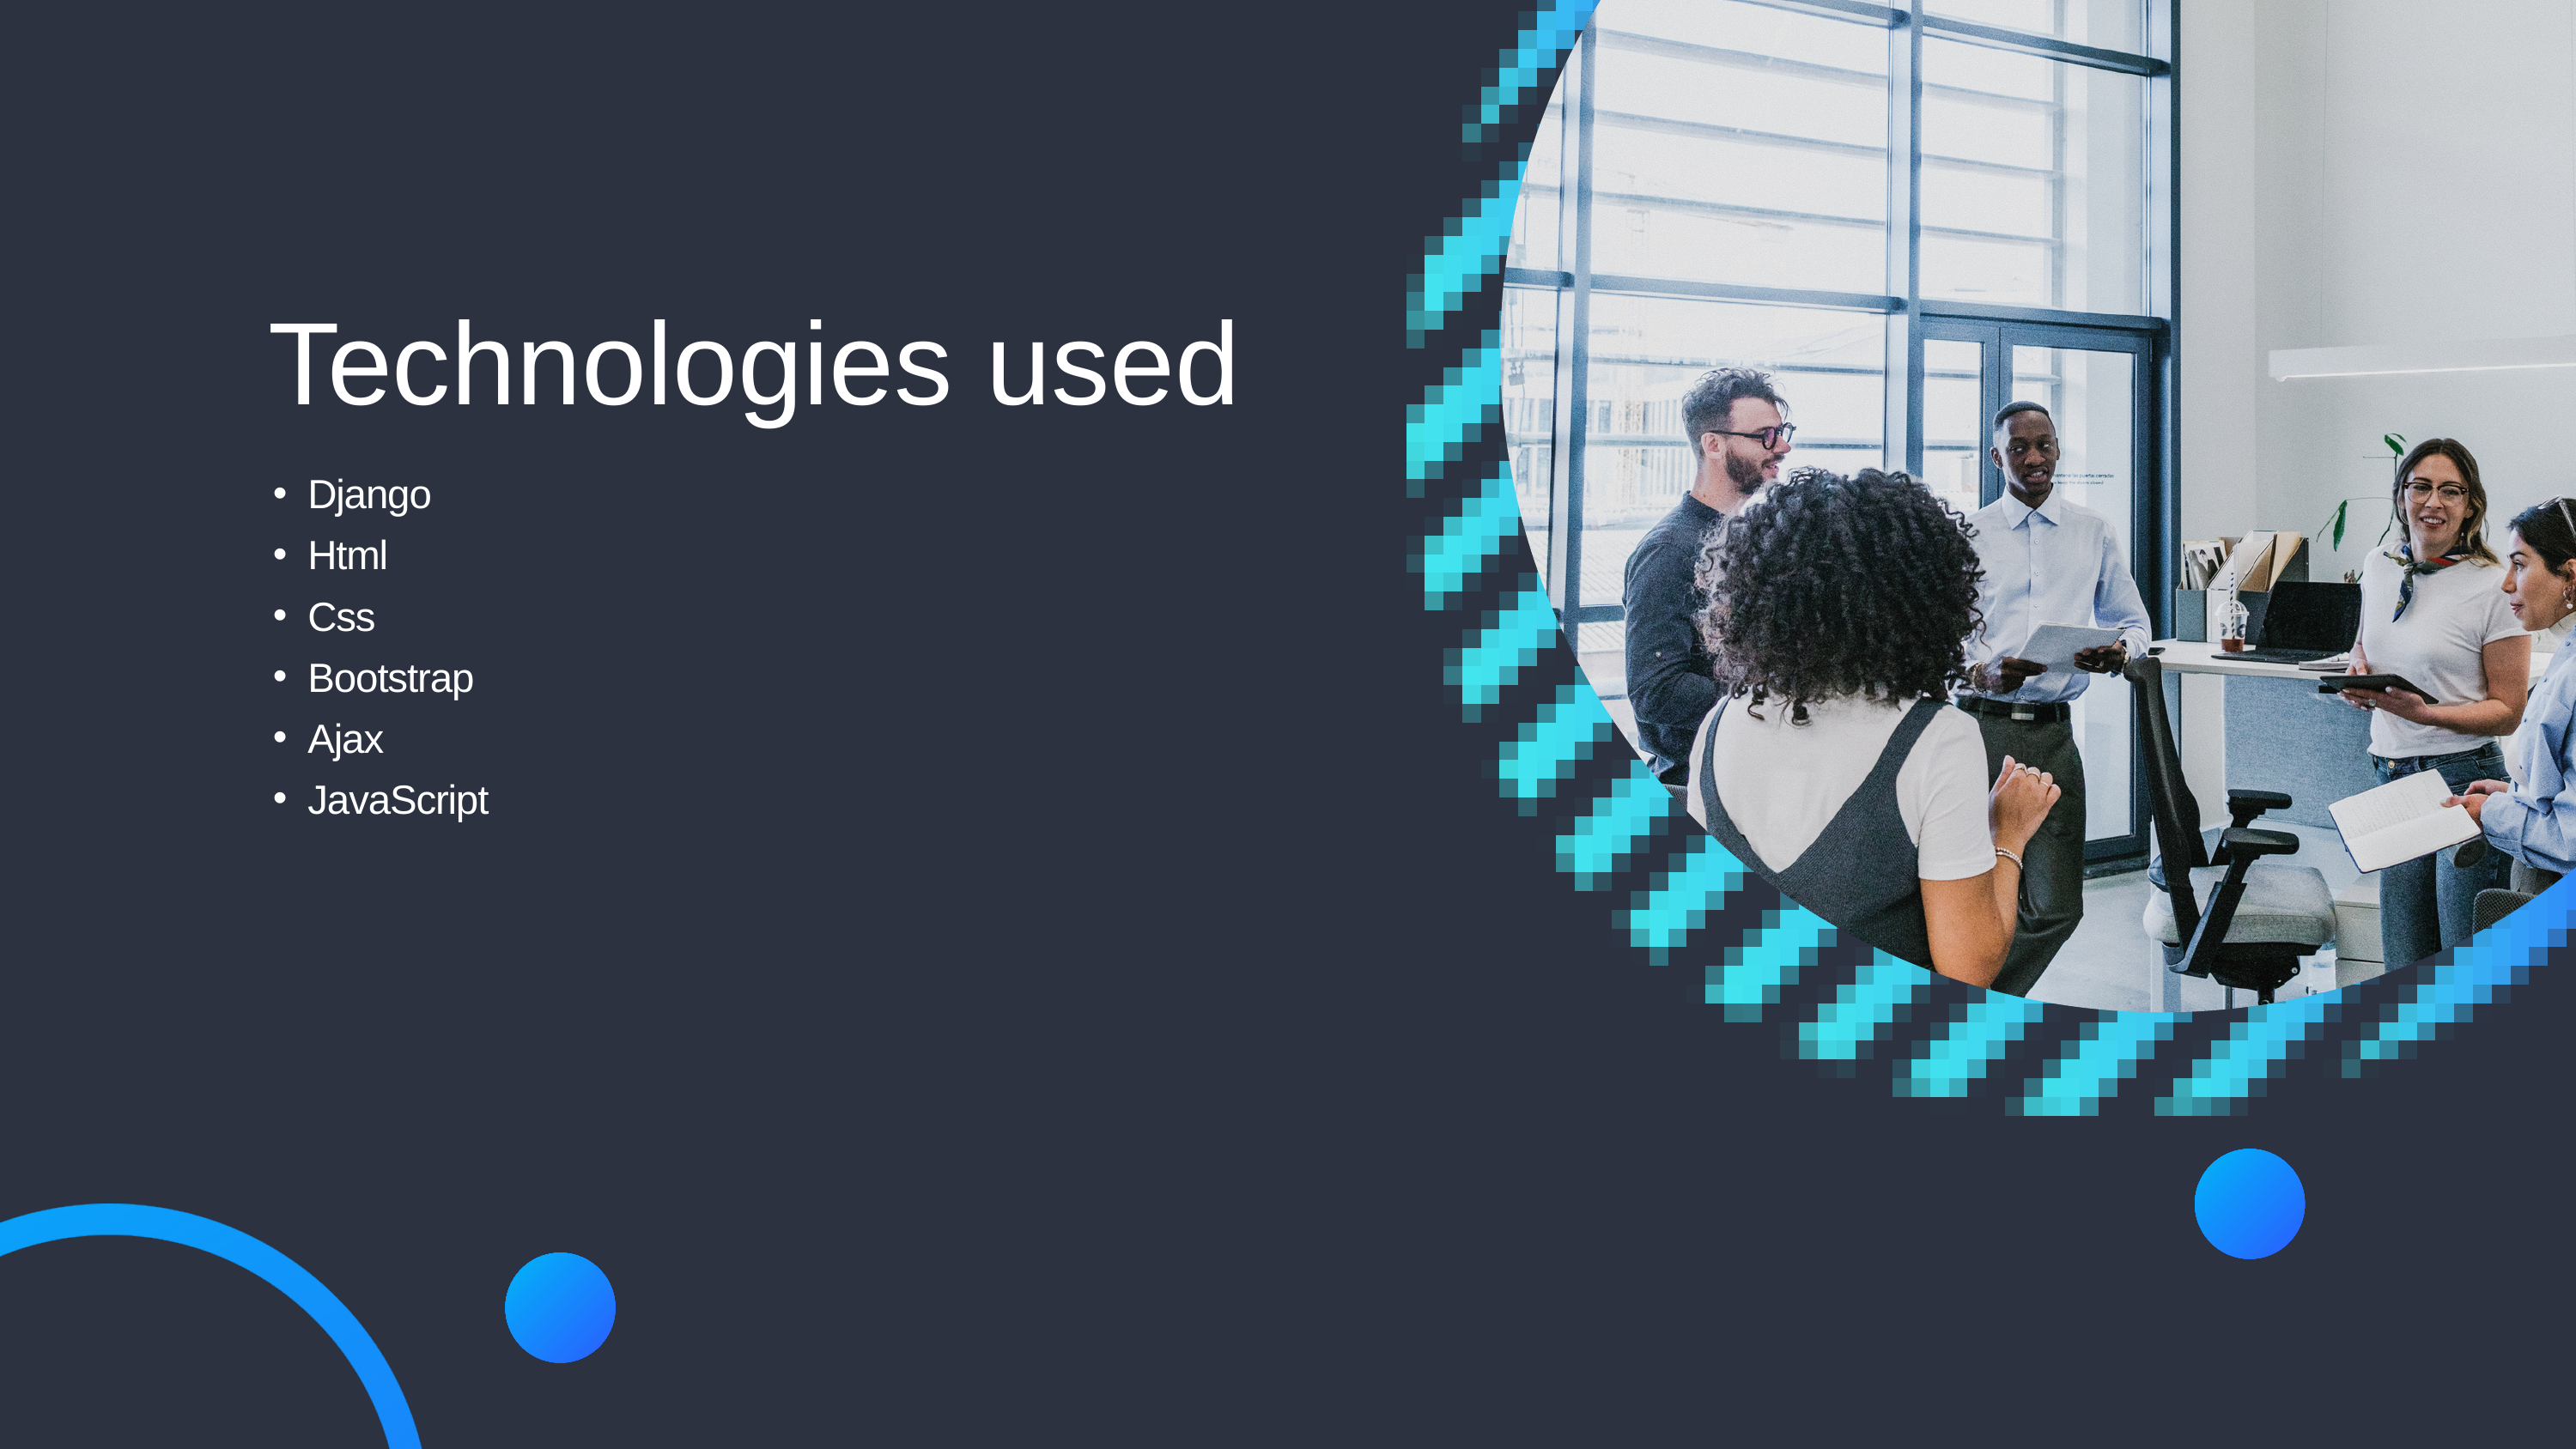

Technologies used
Django
Html
Css
Bootstrap
Ajax
JavaScript